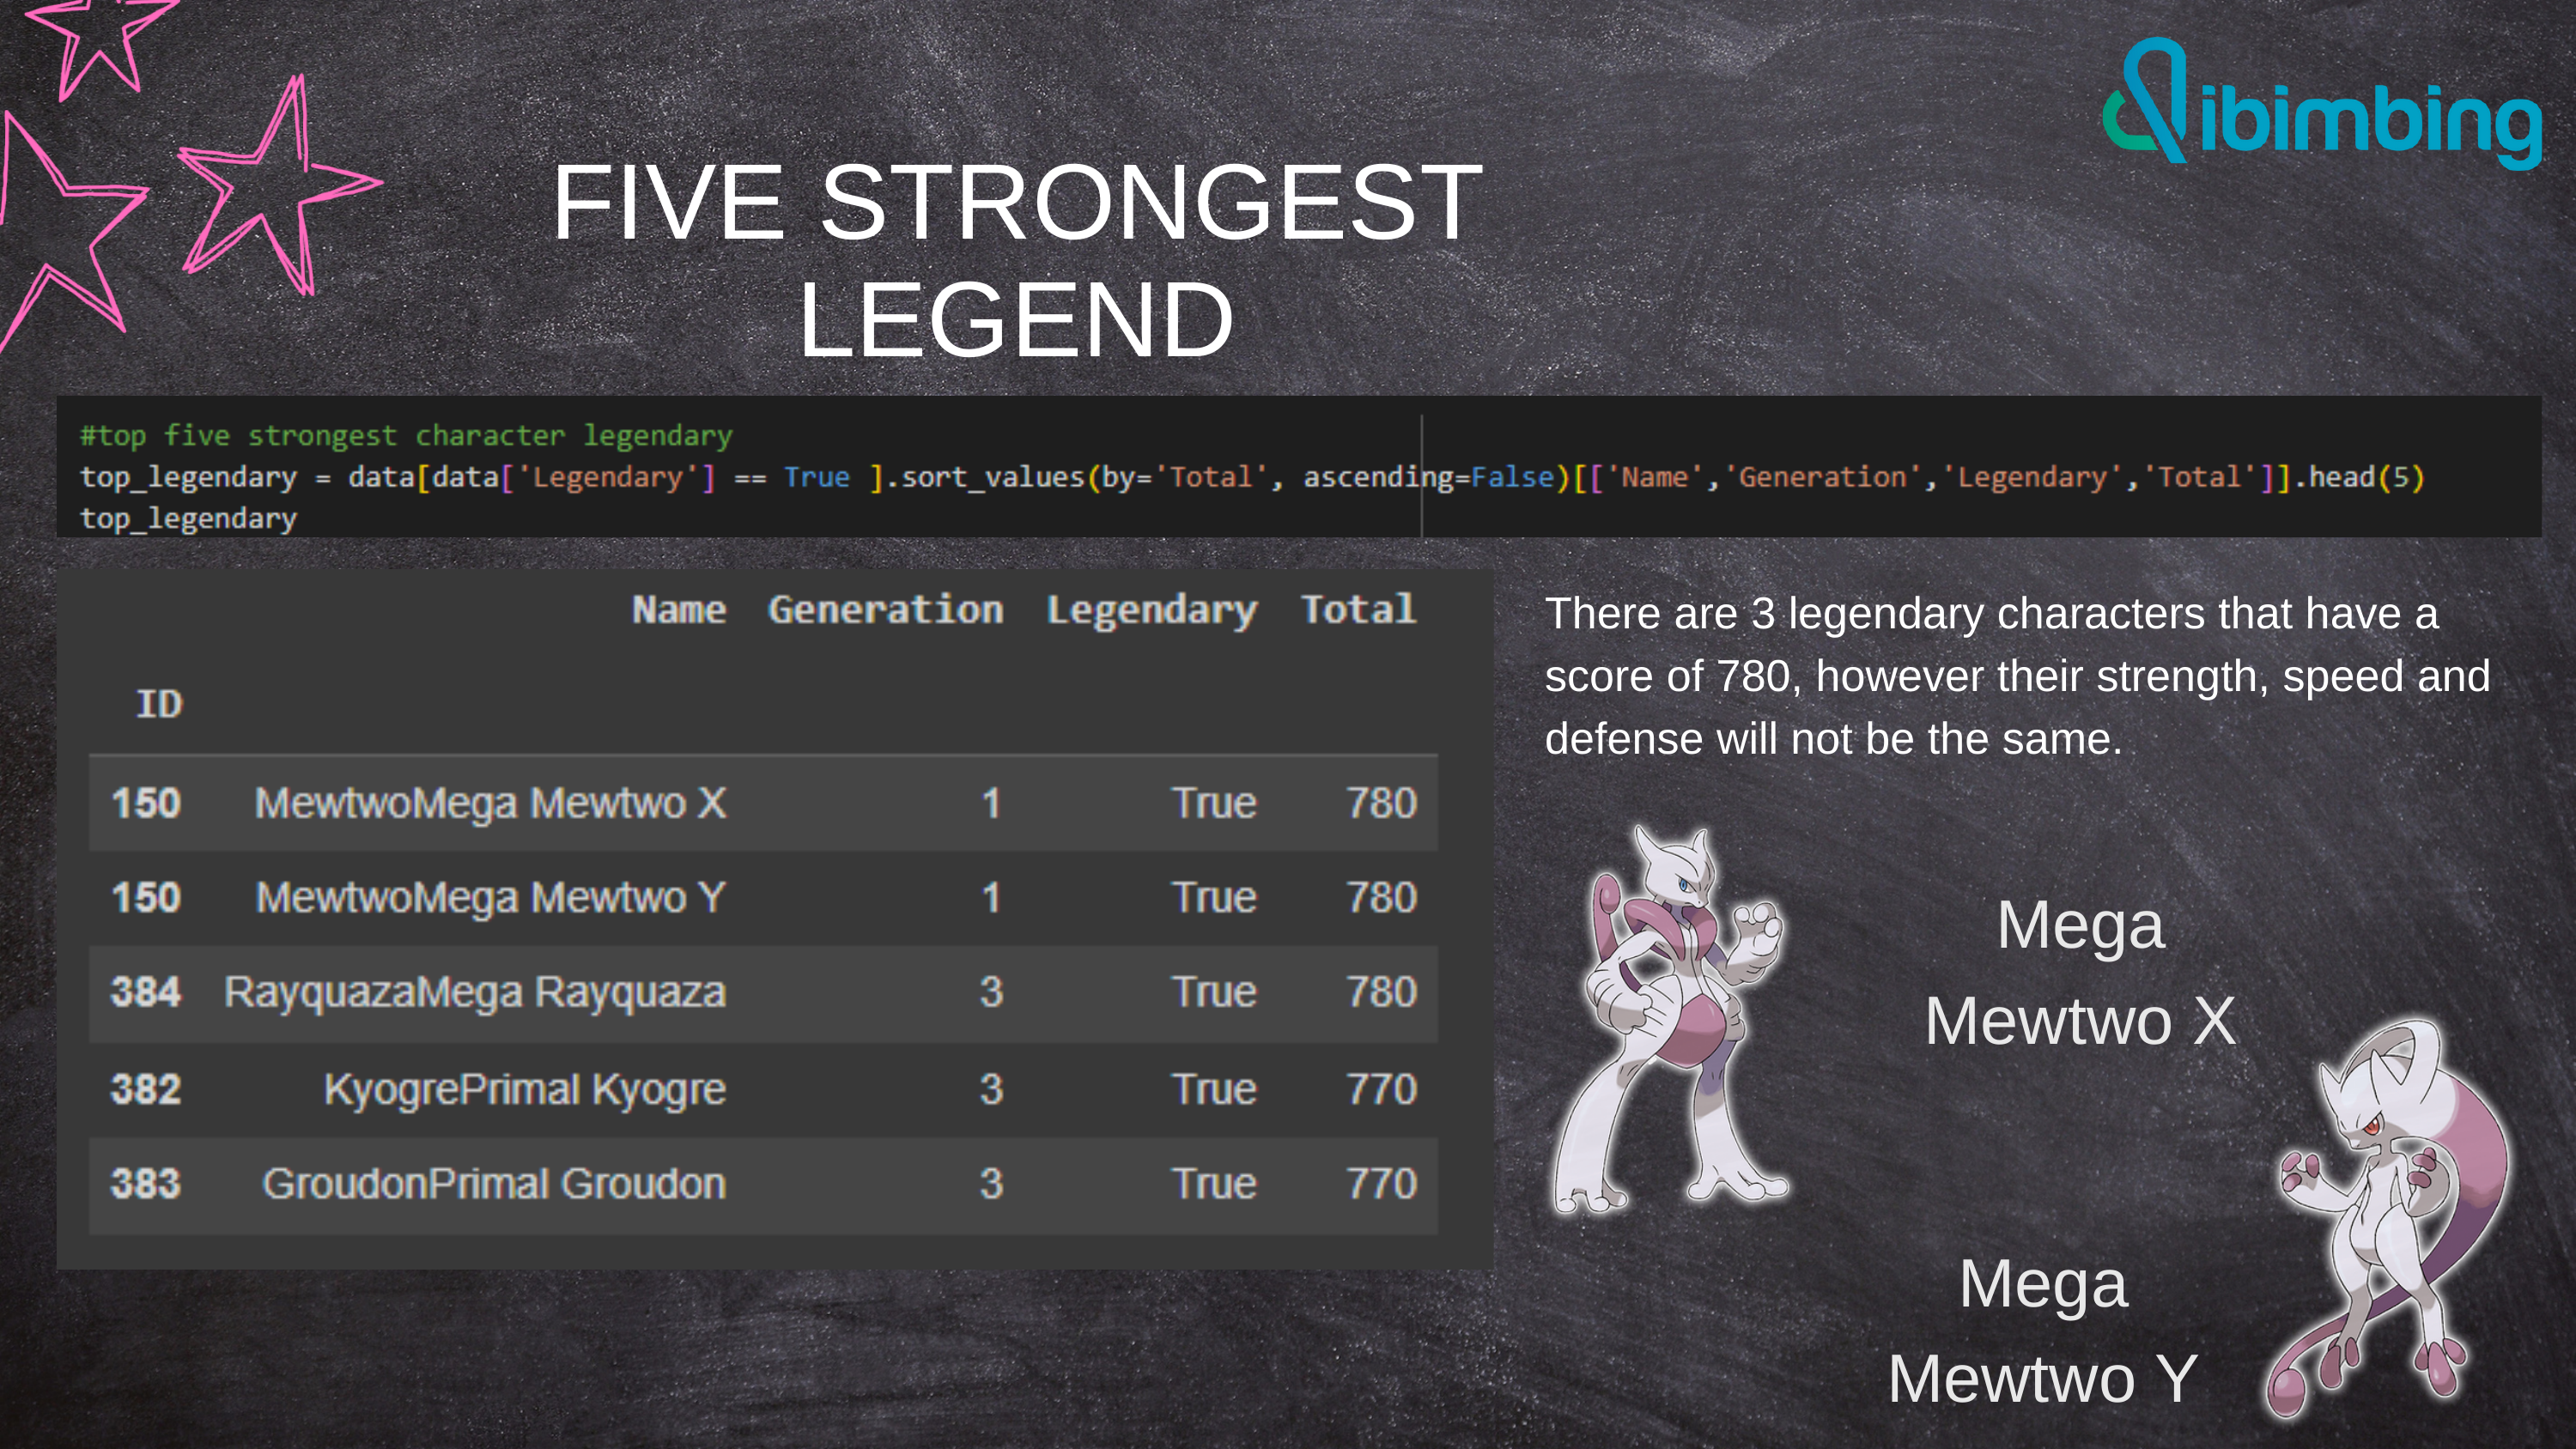

FIVE STRONGEST LEGEND

There are 3 legendary characters that have a score of 780, however their strength, speed and defense will not be the same.

Mega Mewtwo X

Mega Mewtwo Y